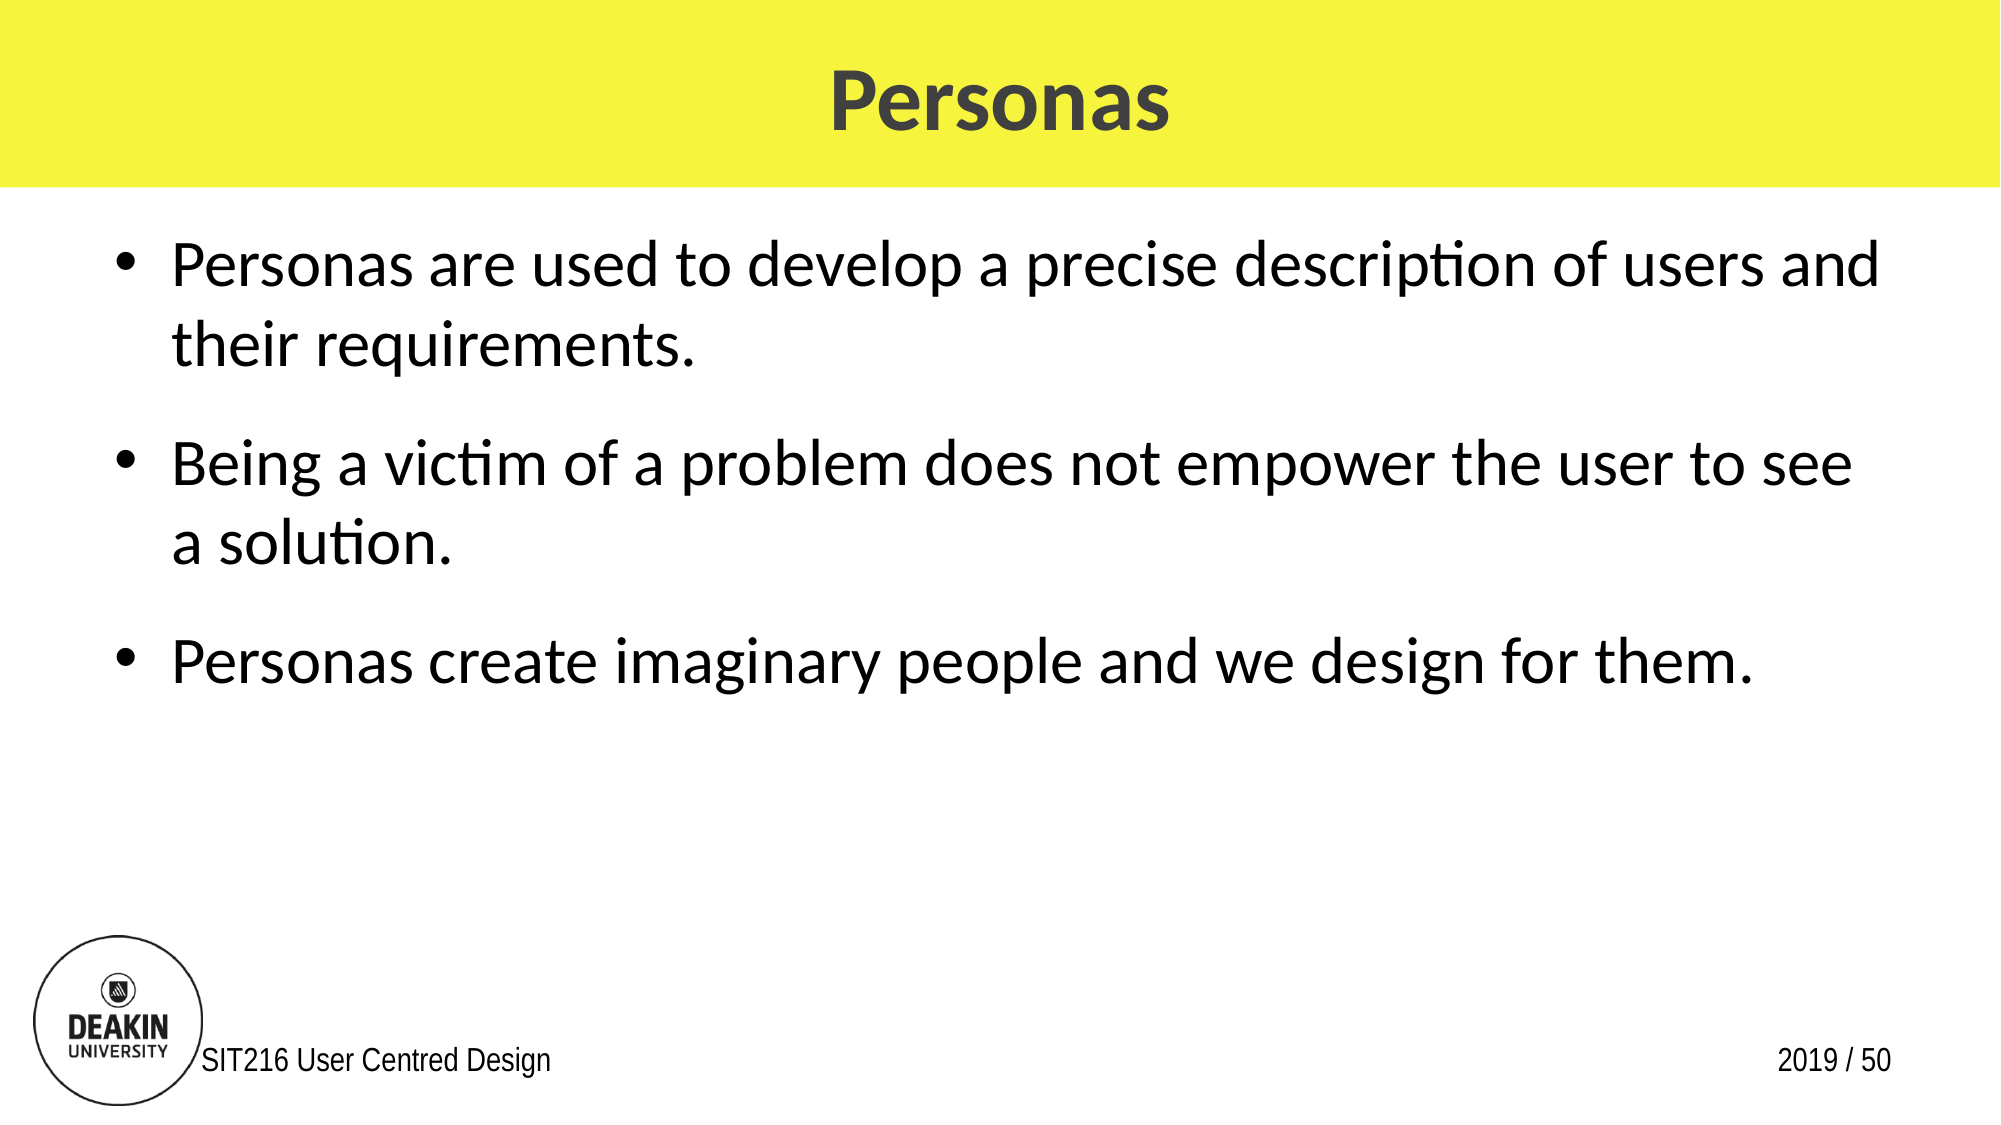

# Personas
Personas are used to develop a precise description of users and their requirements.
Being a victim of a problem does not empower the user to see a solution.
Personas create imaginary people and we design for them.